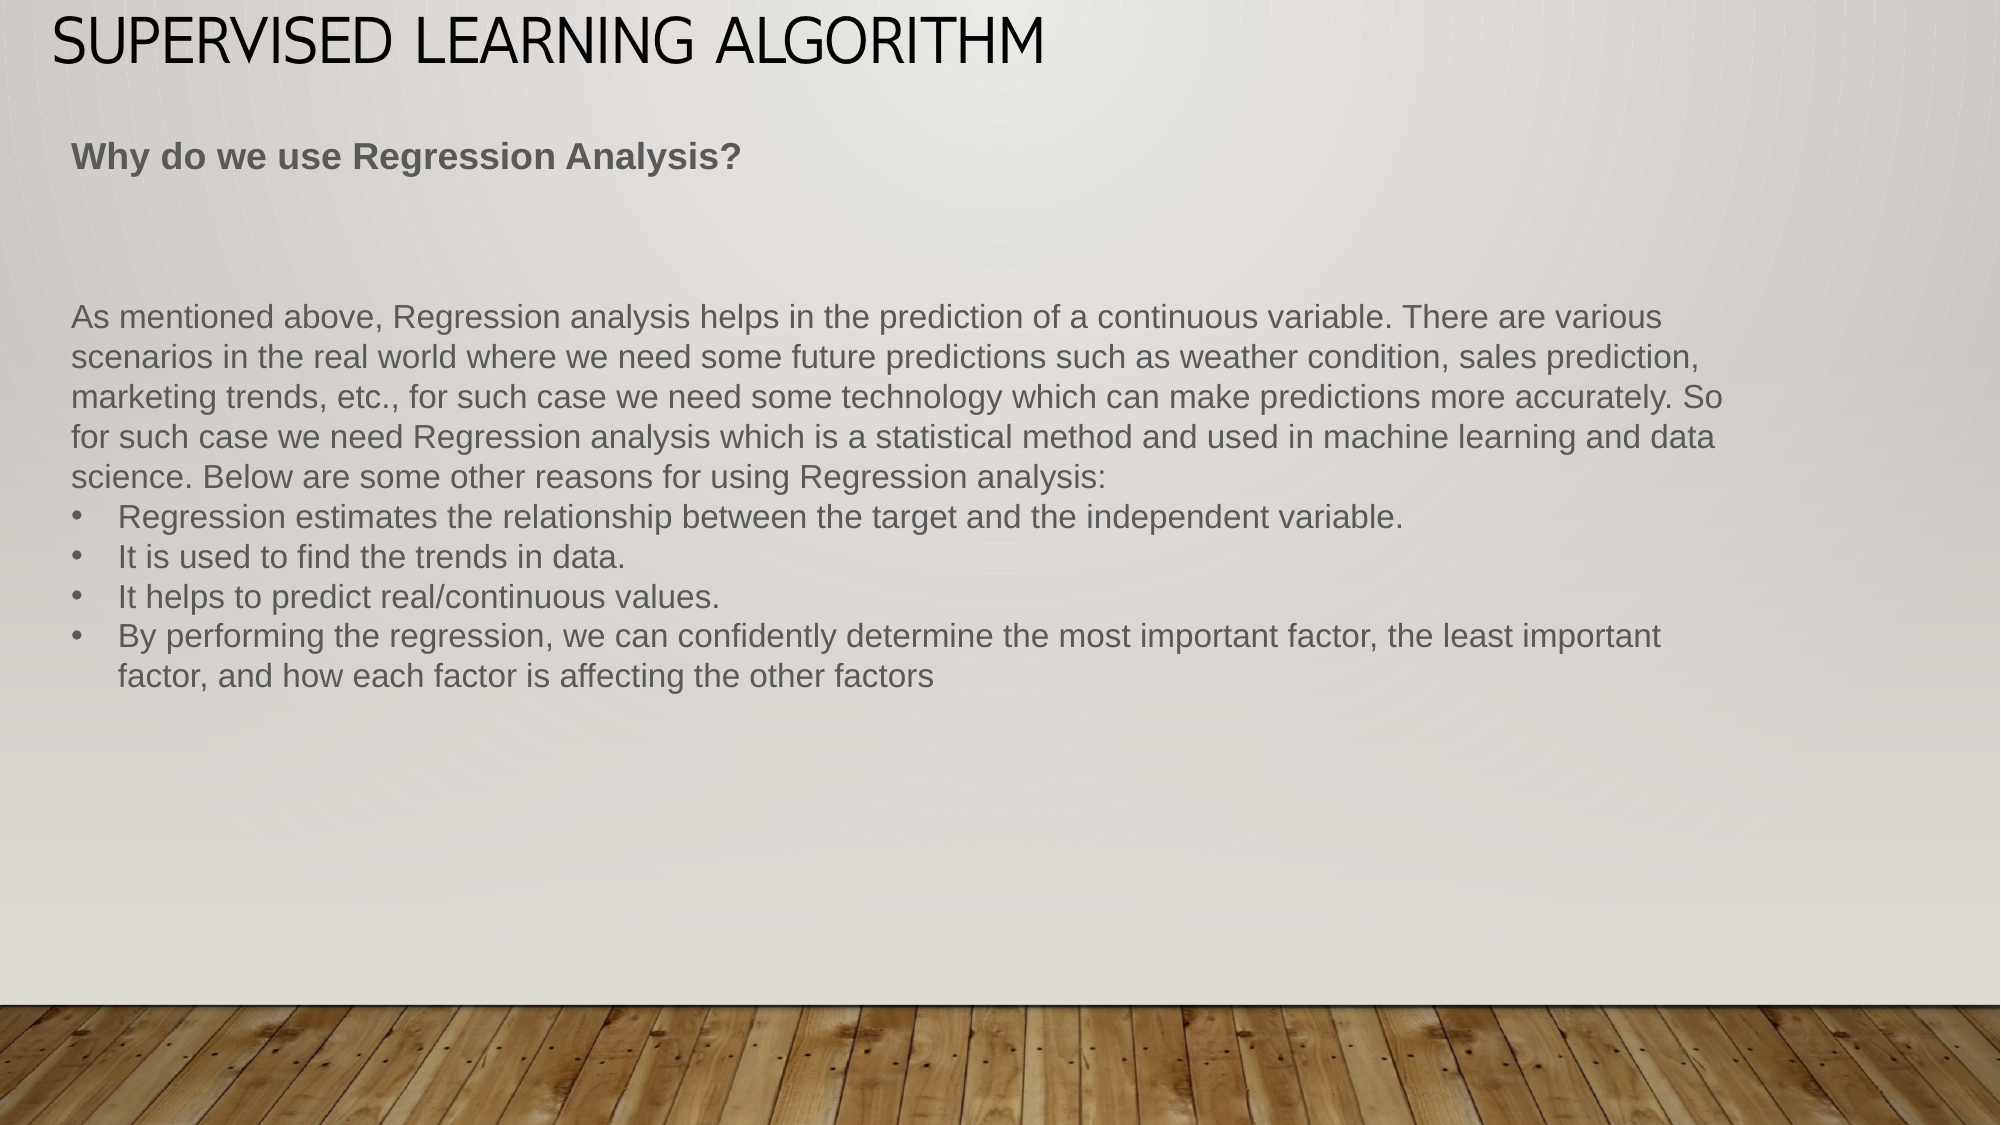

# Supervised Learning Algorithm
Why do we use Regression Analysis?
As mentioned above, Regression analysis helps in the prediction of a continuous variable. There are various scenarios in the real world where we need some future predictions such as weather condition, sales prediction, marketing trends, etc., for such case we need some technology which can make predictions more accurately. So for such case we need Regression analysis which is a statistical method and used in machine learning and data science. Below are some other reasons for using Regression analysis:
Regression estimates the relationship between the target and the independent variable.
It is used to find the trends in data.
It helps to predict real/continuous values.
By performing the regression, we can confidently determine the most important factor, the least important factor, and how each factor is affecting the other factors